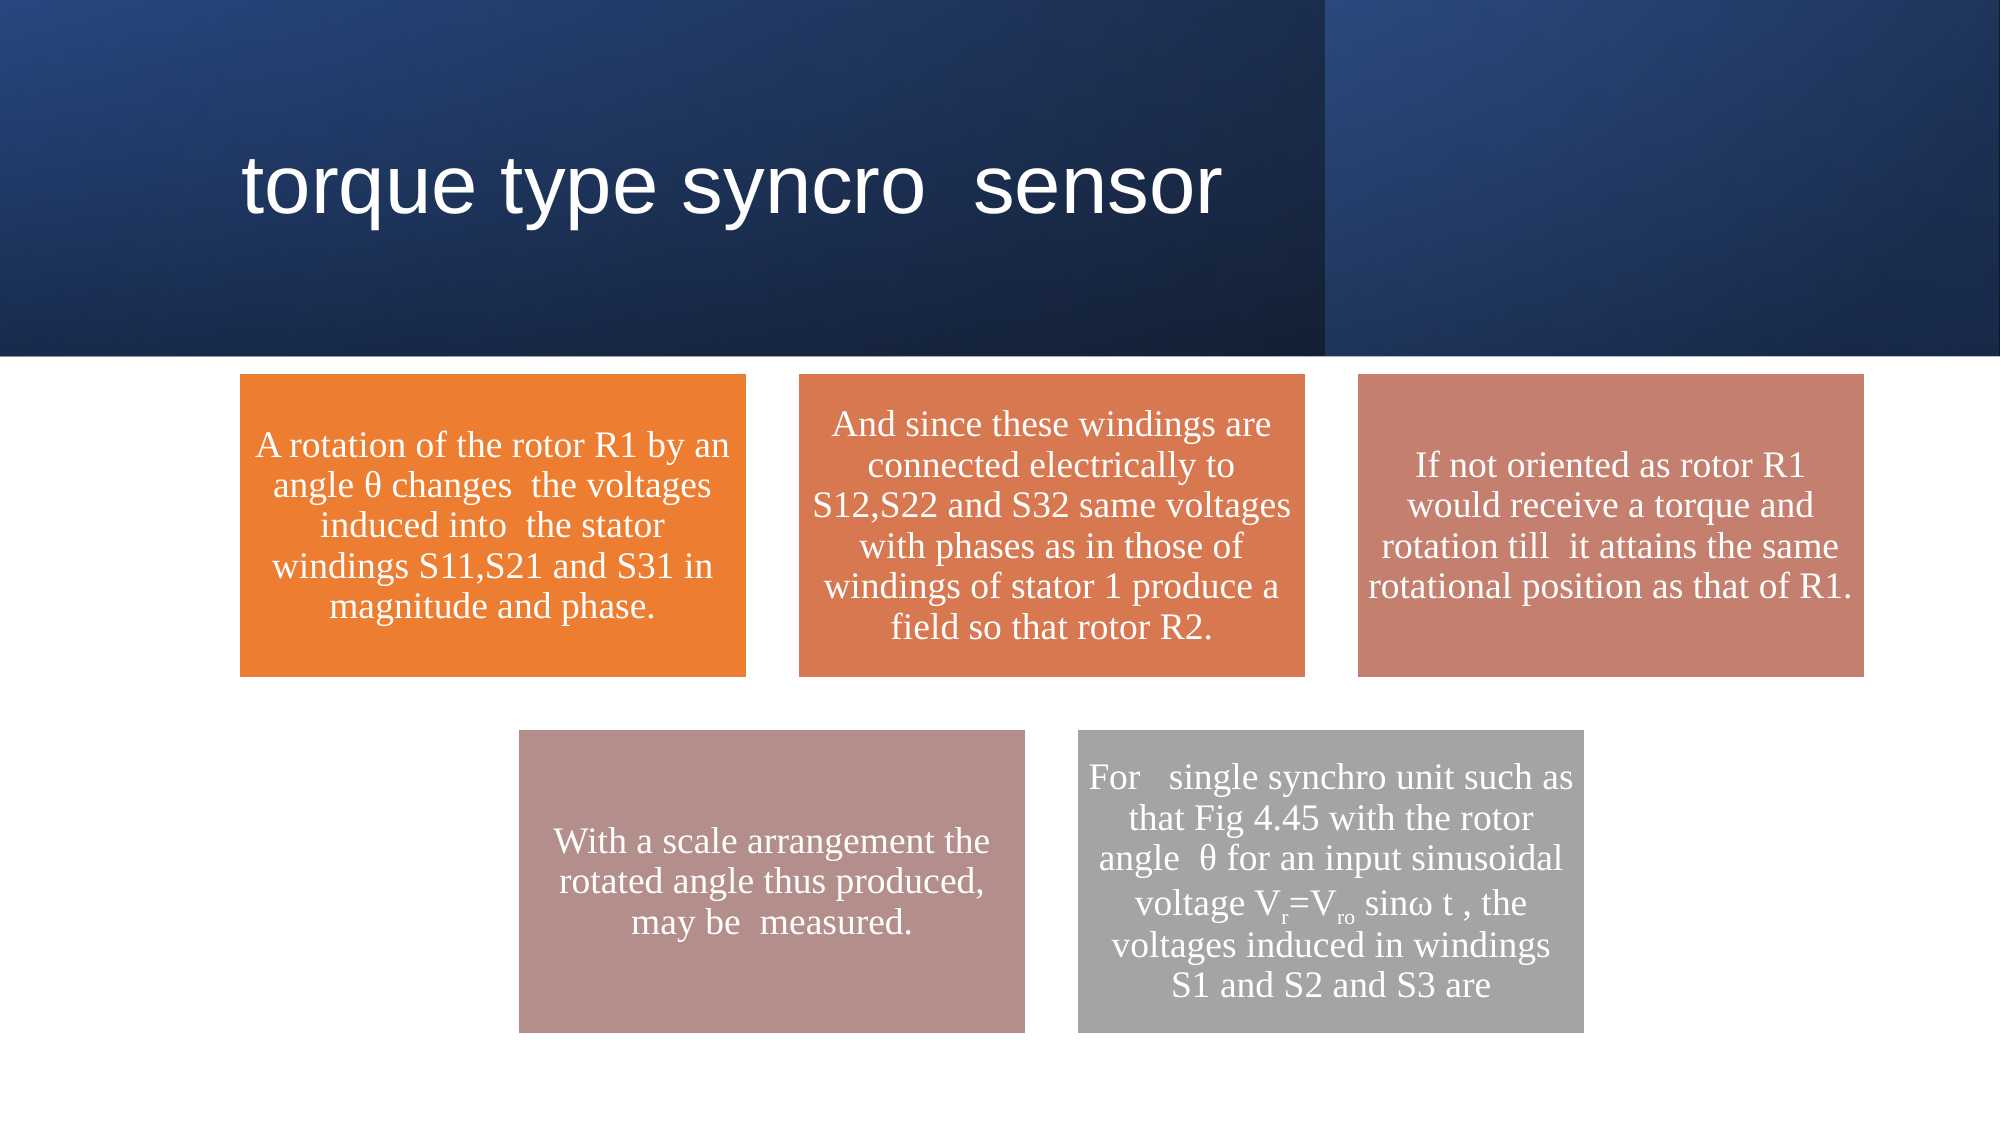

# torque type syncro  sensor

A rotation of the rotor R1 by an angle θ changes  the voltages induced into  the stator windings S11,S21 and S31 in magnitude and phase.

And since these windings are connected electrically to S12,S22 and S32 same voltages with phases as in those of windings of stator 1 produce a field so that rotor R2.

If not oriented as rotor R1 would receive a torque and rotation till  it attains the same rotational position as that of R1.

With a scale arrangement the rotated angle thus produced, may be  measured.

For   single synchro unit such as that Fig 4.45 with the rotor angle  θ for an input sinusoidal voltage Vr=Vro sinω t , the voltages induced in windings S1 and S2 and S3 are